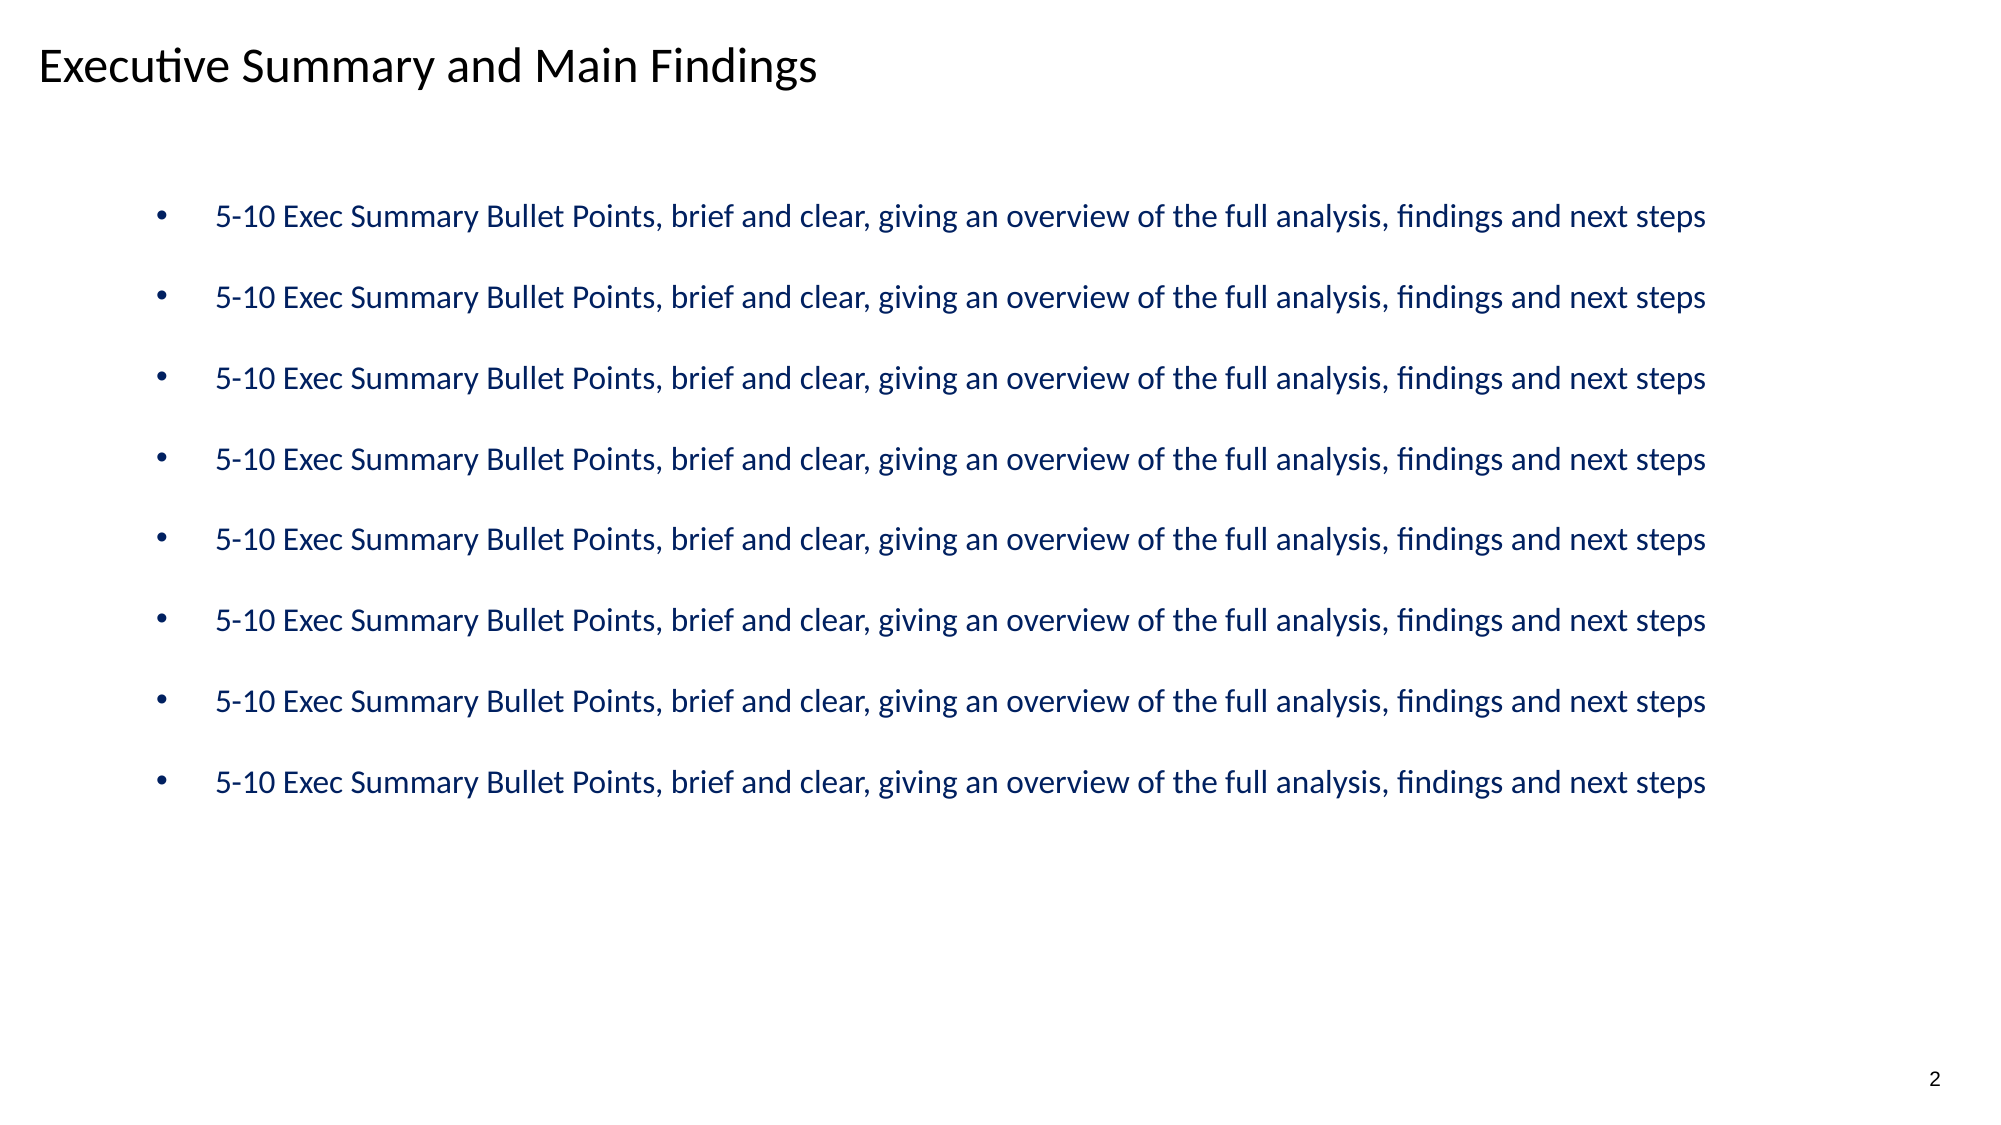

# Executive Summary and Main Findings
5-10 Exec Summary Bullet Points, brief and clear, giving an overview of the full analysis, findings and next steps
5-10 Exec Summary Bullet Points, brief and clear, giving an overview of the full analysis, findings and next steps
5-10 Exec Summary Bullet Points, brief and clear, giving an overview of the full analysis, findings and next steps
5-10 Exec Summary Bullet Points, brief and clear, giving an overview of the full analysis, findings and next steps
5-10 Exec Summary Bullet Points, brief and clear, giving an overview of the full analysis, findings and next steps
5-10 Exec Summary Bullet Points, brief and clear, giving an overview of the full analysis, findings and next steps
5-10 Exec Summary Bullet Points, brief and clear, giving an overview of the full analysis, findings and next steps
5-10 Exec Summary Bullet Points, brief and clear, giving an overview of the full analysis, findings and next steps

2